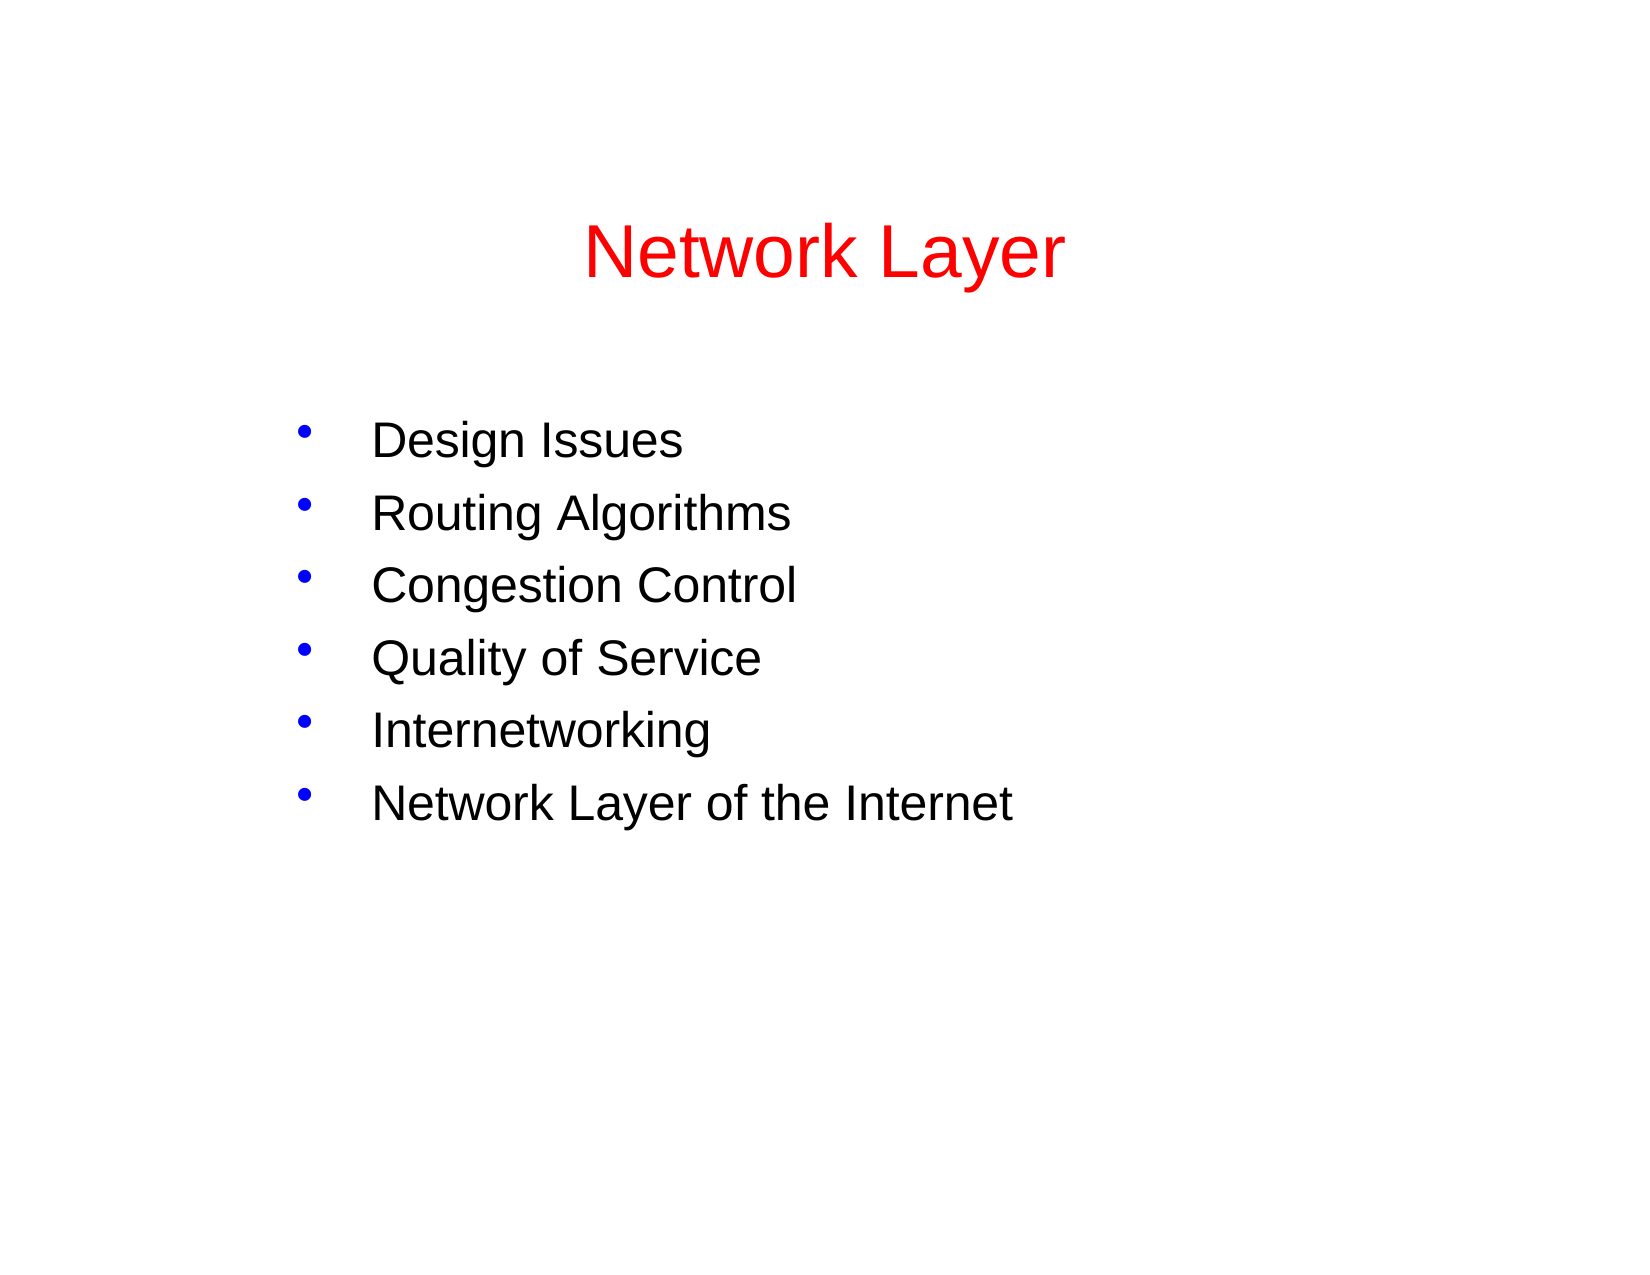

# Network Layer
Design Issues
Routing Algorithms
Congestion Control
Quality of Service
Internetworking
Network Layer of the Internet